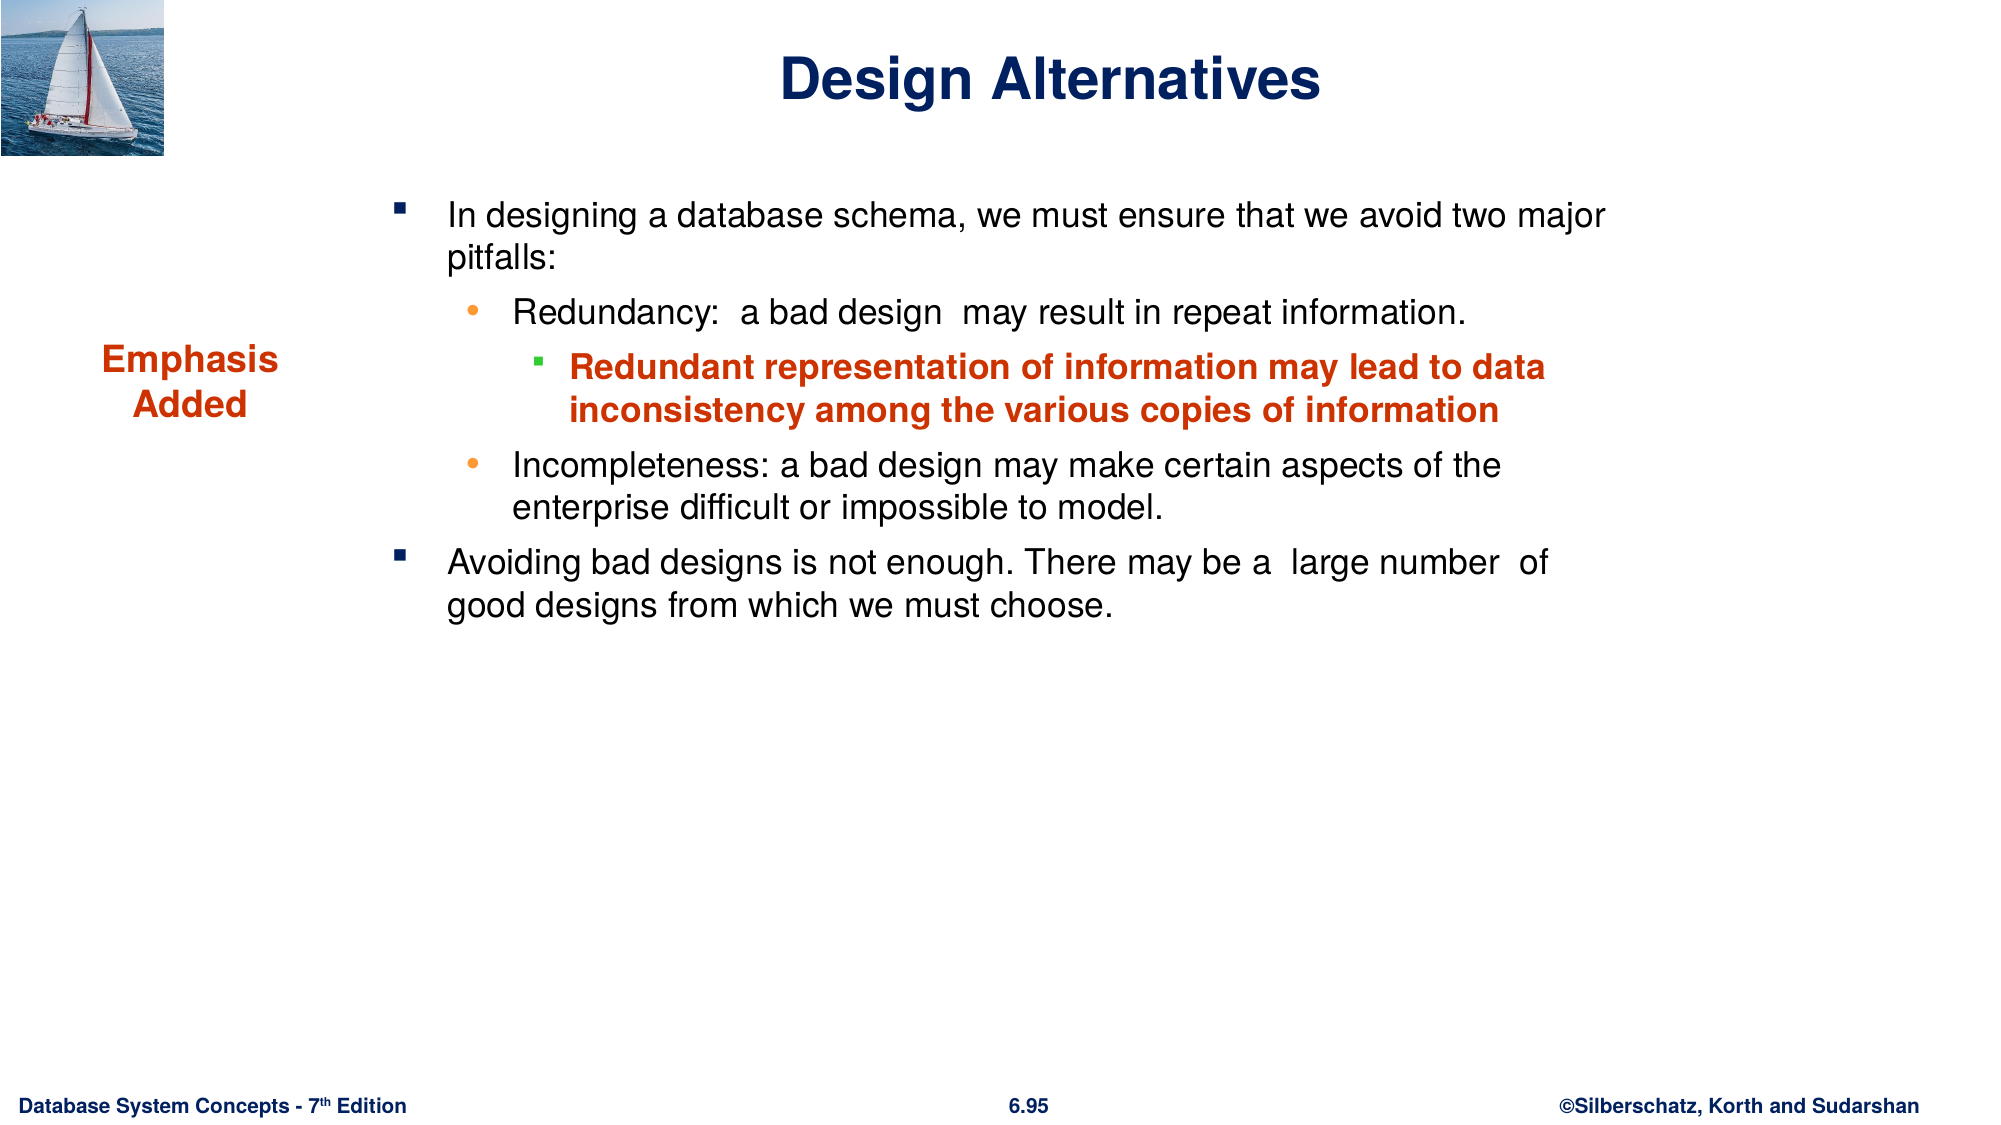

Design Alternatives
In designing a database schema, we must ensure that we avoid two major pitfalls:
Redundancy:  a bad design  may result in repeat information.
Redundant representation of information may lead to data inconsistency among the various copies of information
Incompleteness: a bad design may make certain aspects of the enterprise difficult or impossible to model.
Avoiding bad designs is not enough. There may be a  large number  of  good designs from which we must choose.
Emphasis
Added